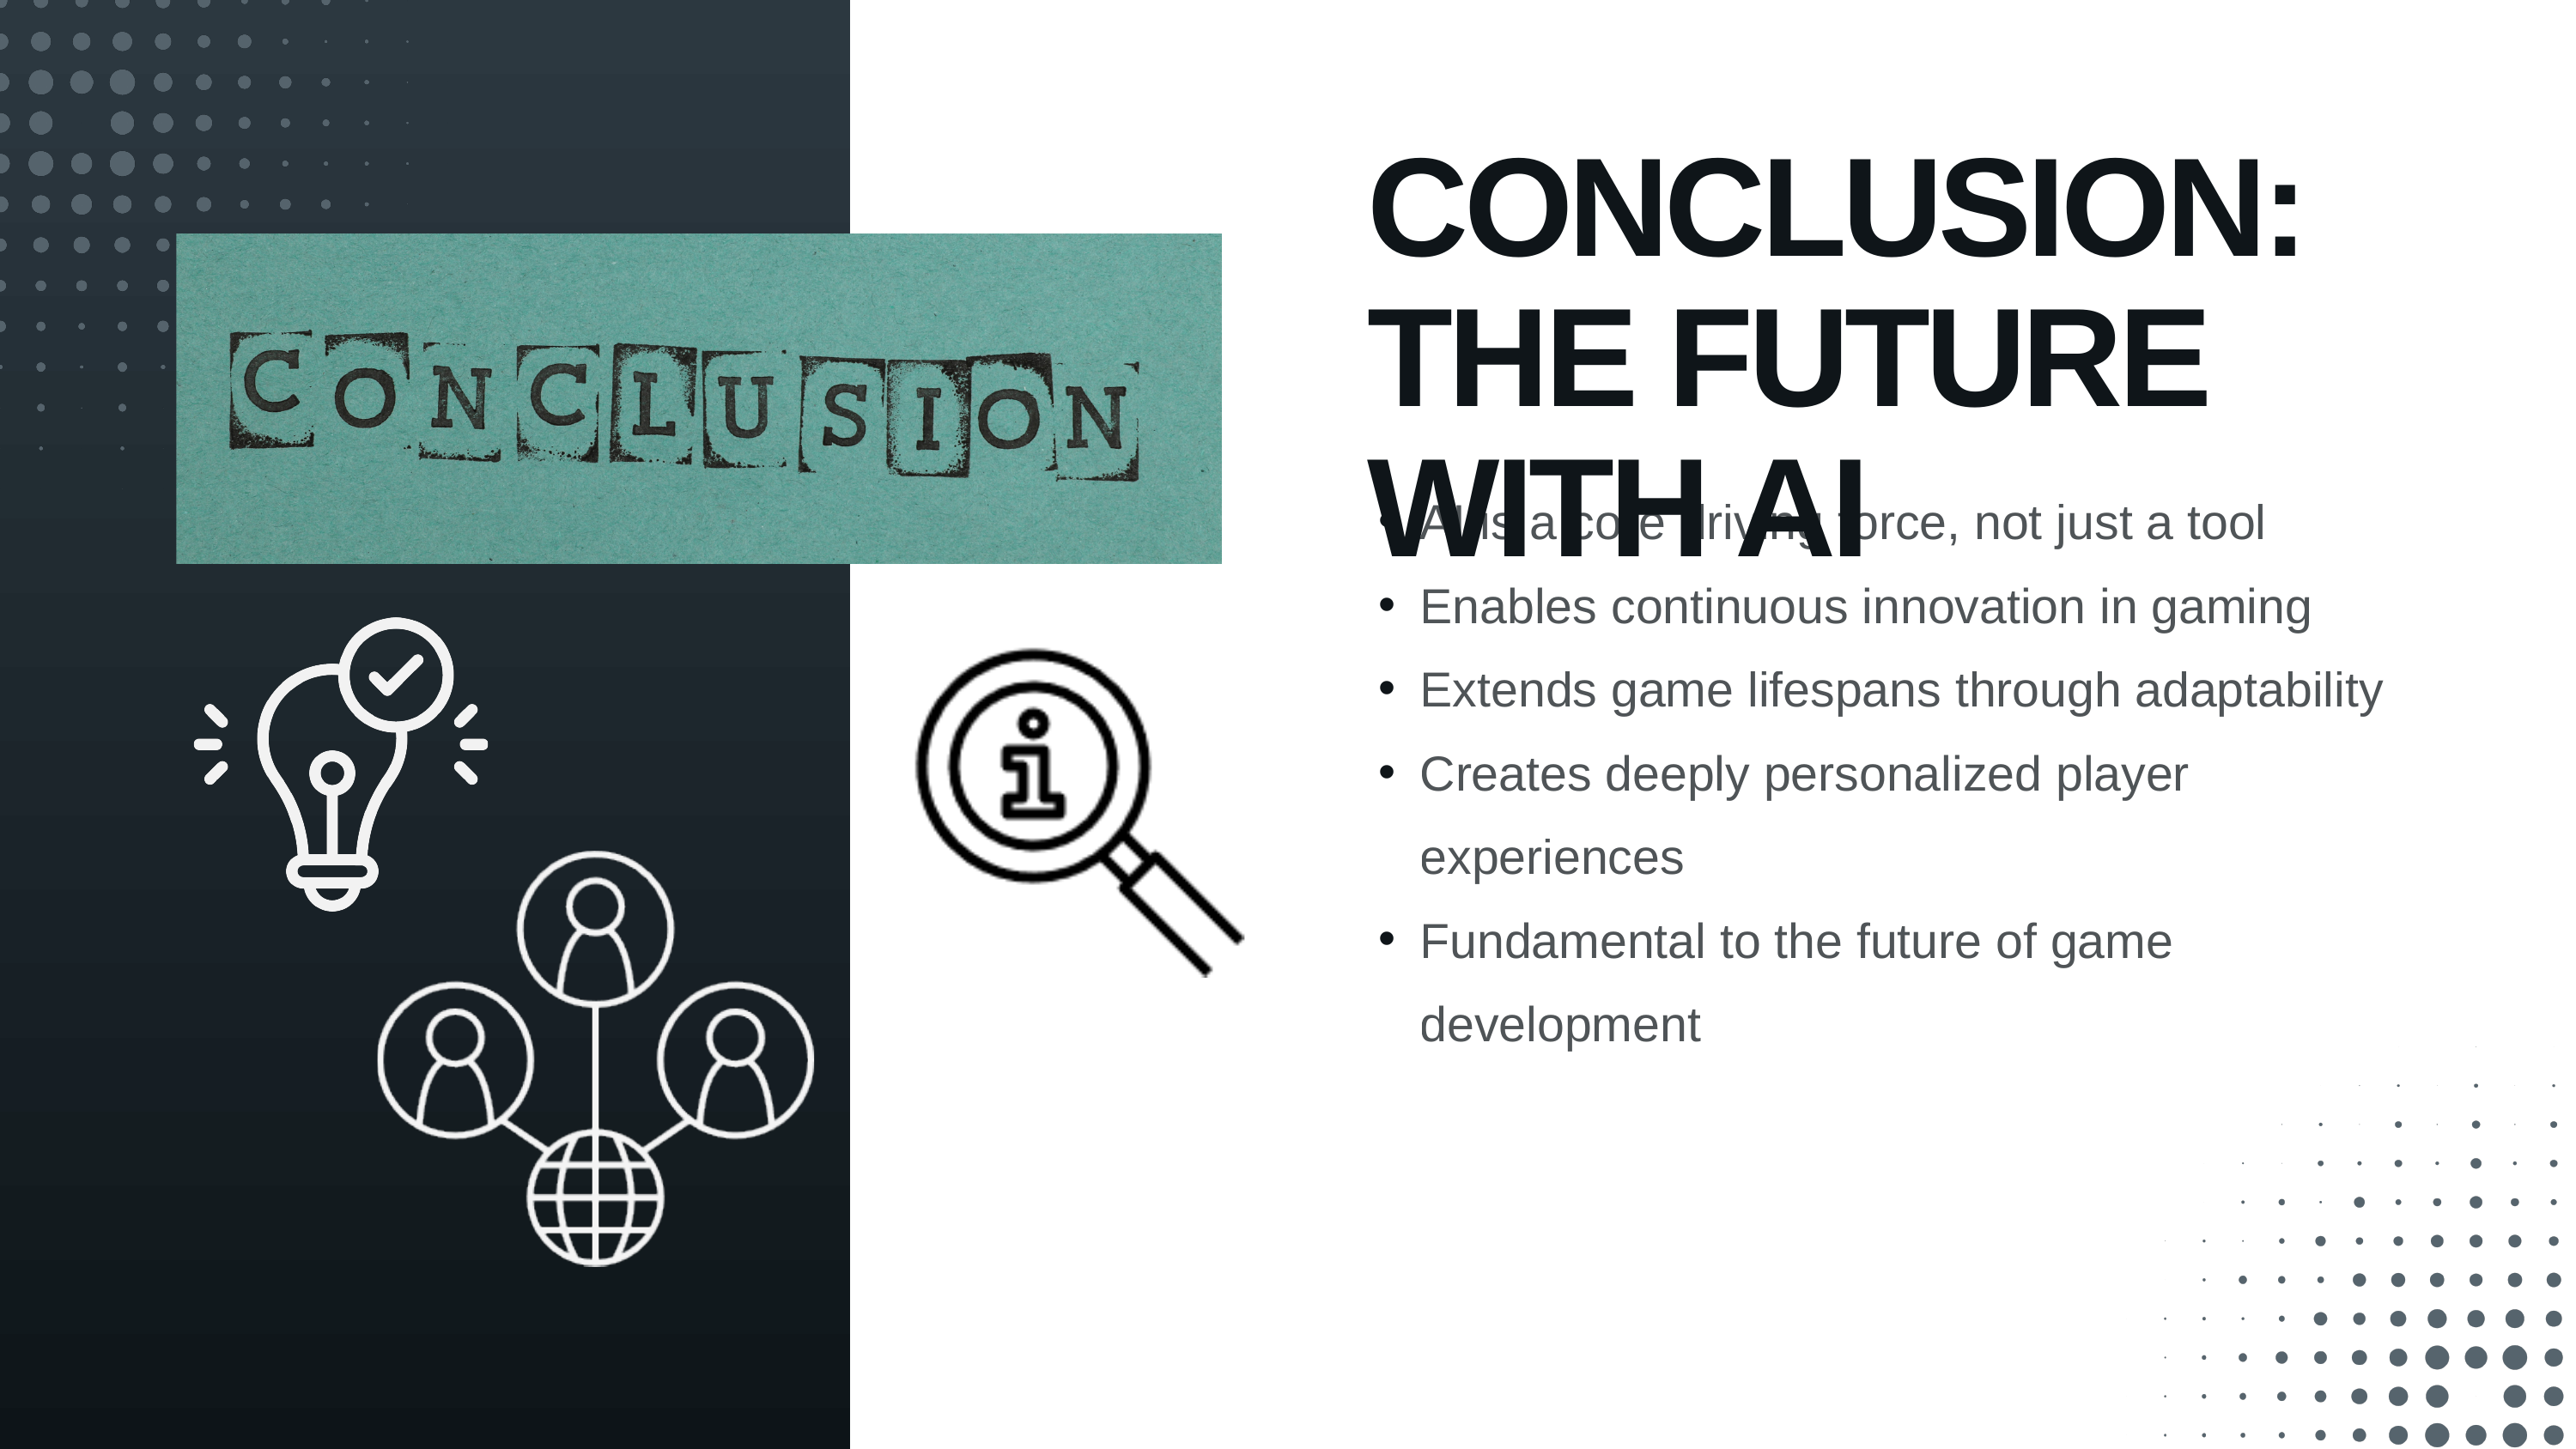

CONCLUSION:
THE FUTURE WITH AI

AI is a core driving force, not just a tool
Enables continuous innovation in gaming
Extends game lifespans through adaptability
Creates deeply personalized player experiences
Fundamental to the future of game development